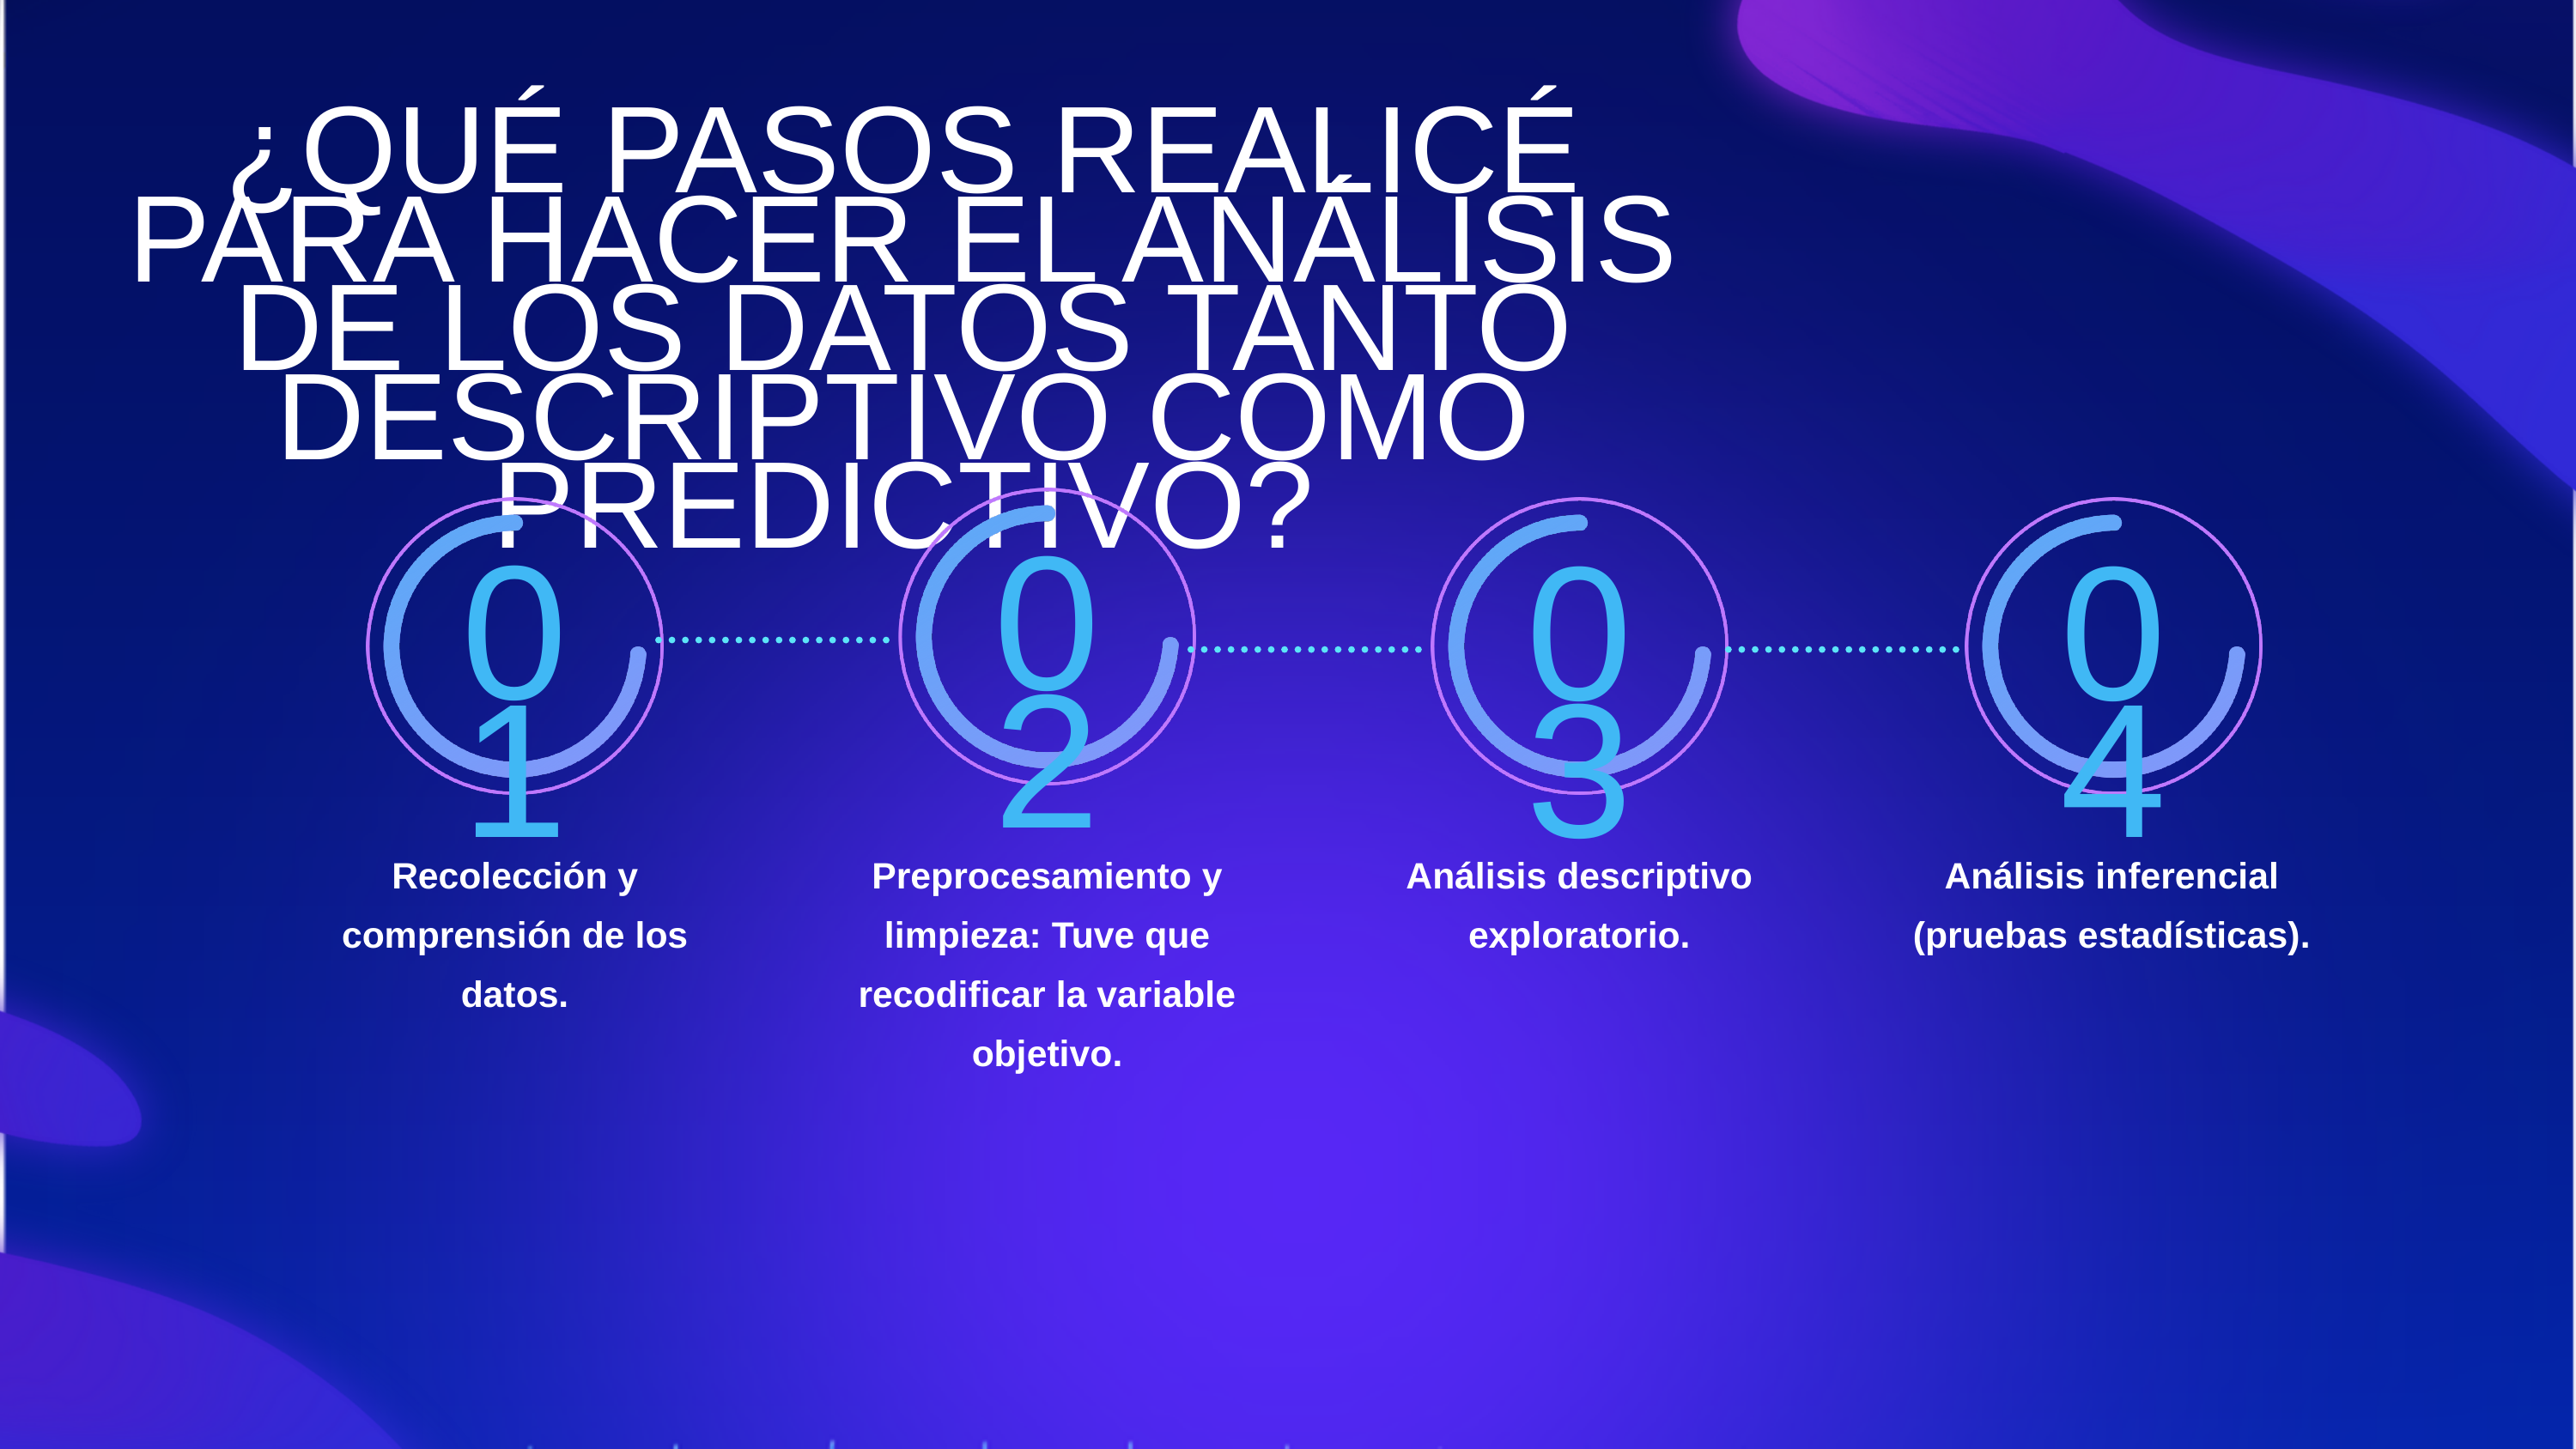

¿QUÉ PASOS REALICÉ PARA HACER EL ANÁLISIS DE LOS DATOS TANTO DESCRIPTIVO COMO PREDICTIVO?

02
01
03
04

Recolección y comprensión de los datos.
Preprocesamiento y limpieza: Tuve que recodificar la variable objetivo.
Análisis descriptivo exploratorio.
Análisis inferencial (pruebas estadísticas).